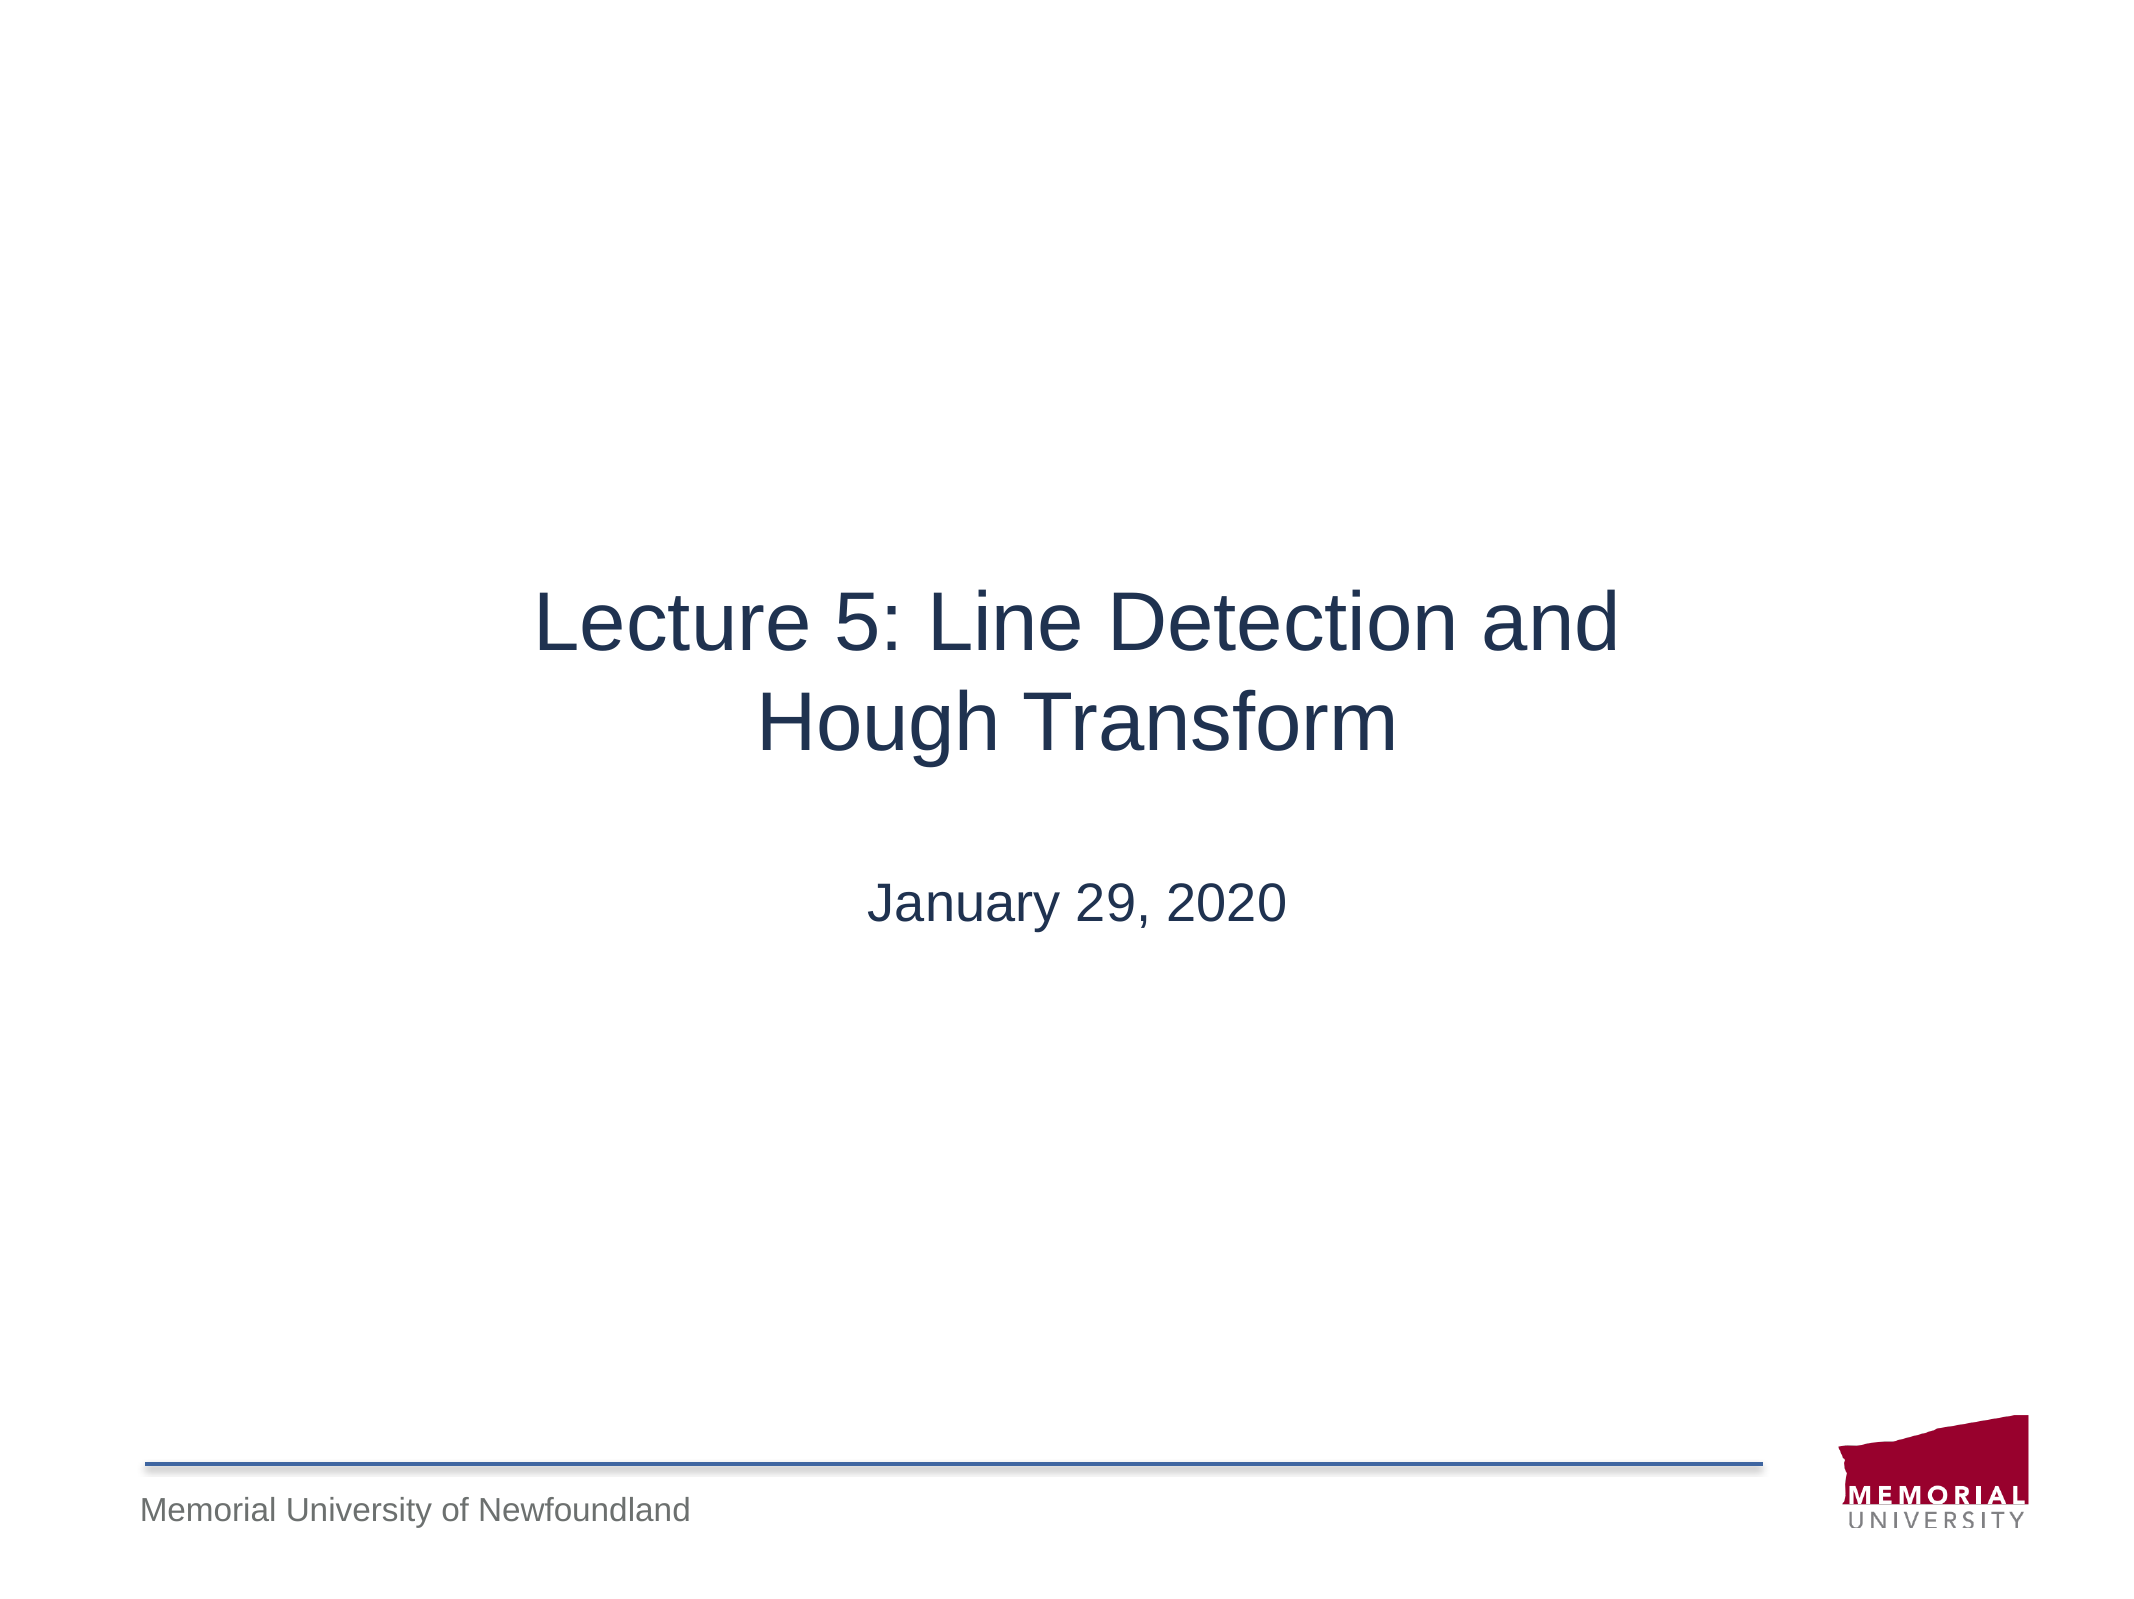

Lecture 5: Line Detection and Hough Transform

January 29, 2020